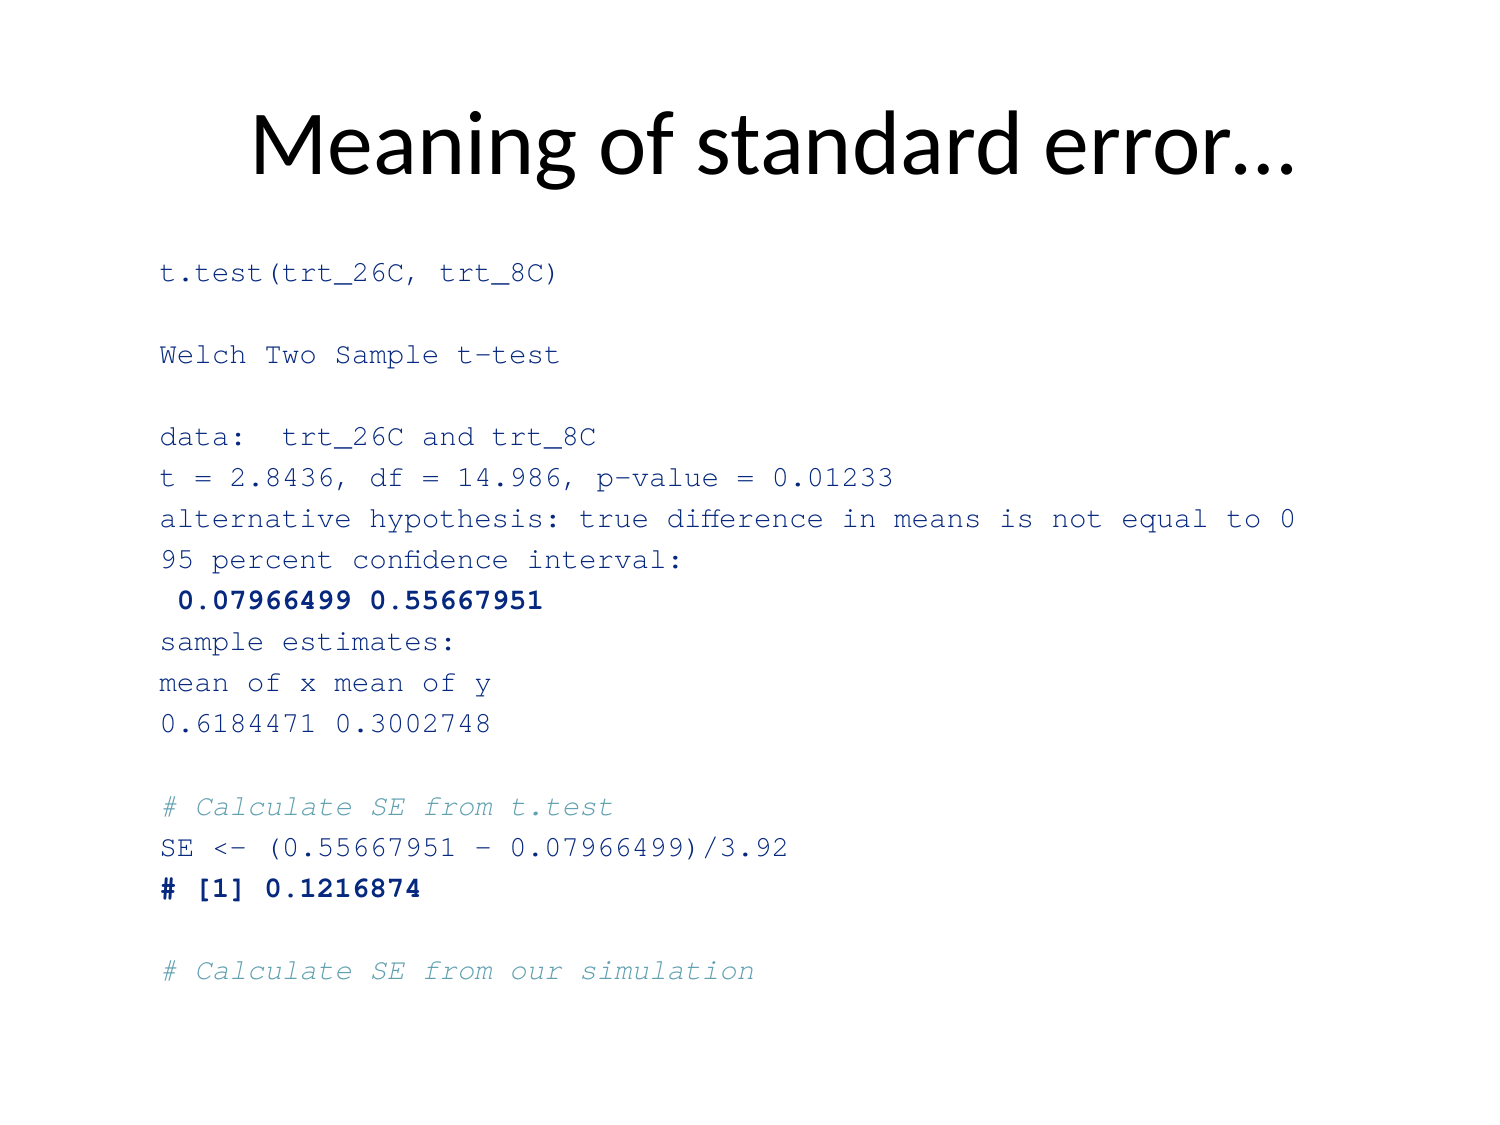

Meaning of standard error…

t.test(trt_26C, trt_8C)

	Welch Two Sample t-test

data:  trt_26C and trt_8C
t = 2.8436, df = 14.986, p-value = 0.01233
alternative hypothesis: true difference in means is not equal to 0
95 percent confidence interval:
 0.07966499 0.55667951
sample estimates:
mean of x mean of y
0.6184471 0.3002748

# Calculate SE from t.test
SE <- (0.55667951 - 0.07966499)/3.92
# [1] 0.1216874

# Calculate SE from our simulation